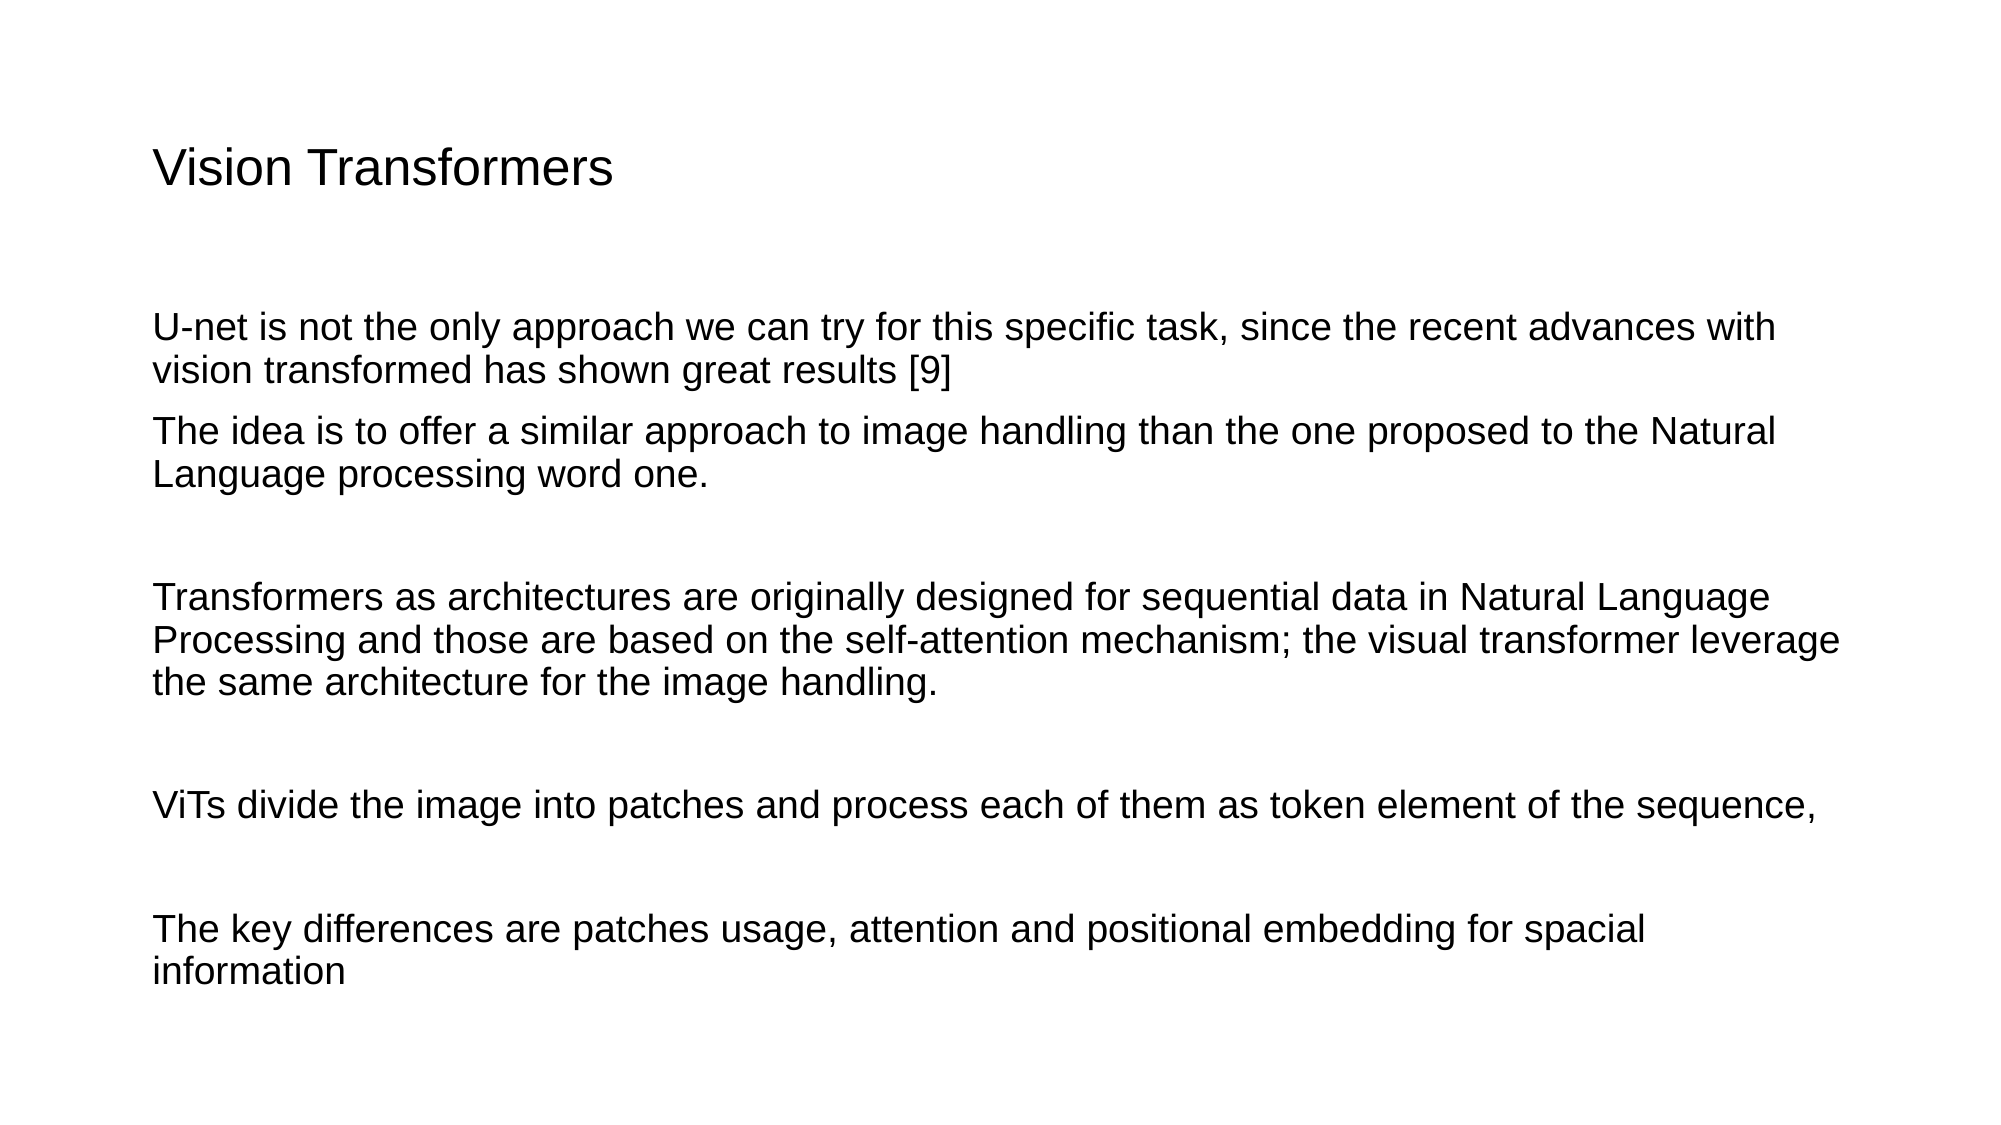

# Vision Transformers
U-net is not the only approach we can try for this specific task, since the recent advances with vision transformed has shown great results [9]
The idea is to offer a similar approach to image handling than the one proposed to the Natural Language processing word one.

Transformers as architectures are originally designed for sequential data in Natural Language Processing and those are based on the self-attention mechanism; the visual transformer leverage the same architecture for the image handling.

ViTs divide the image into patches and process each of them as token element of the sequence,

The key differences are patches usage, attention and positional embedding for spacial information